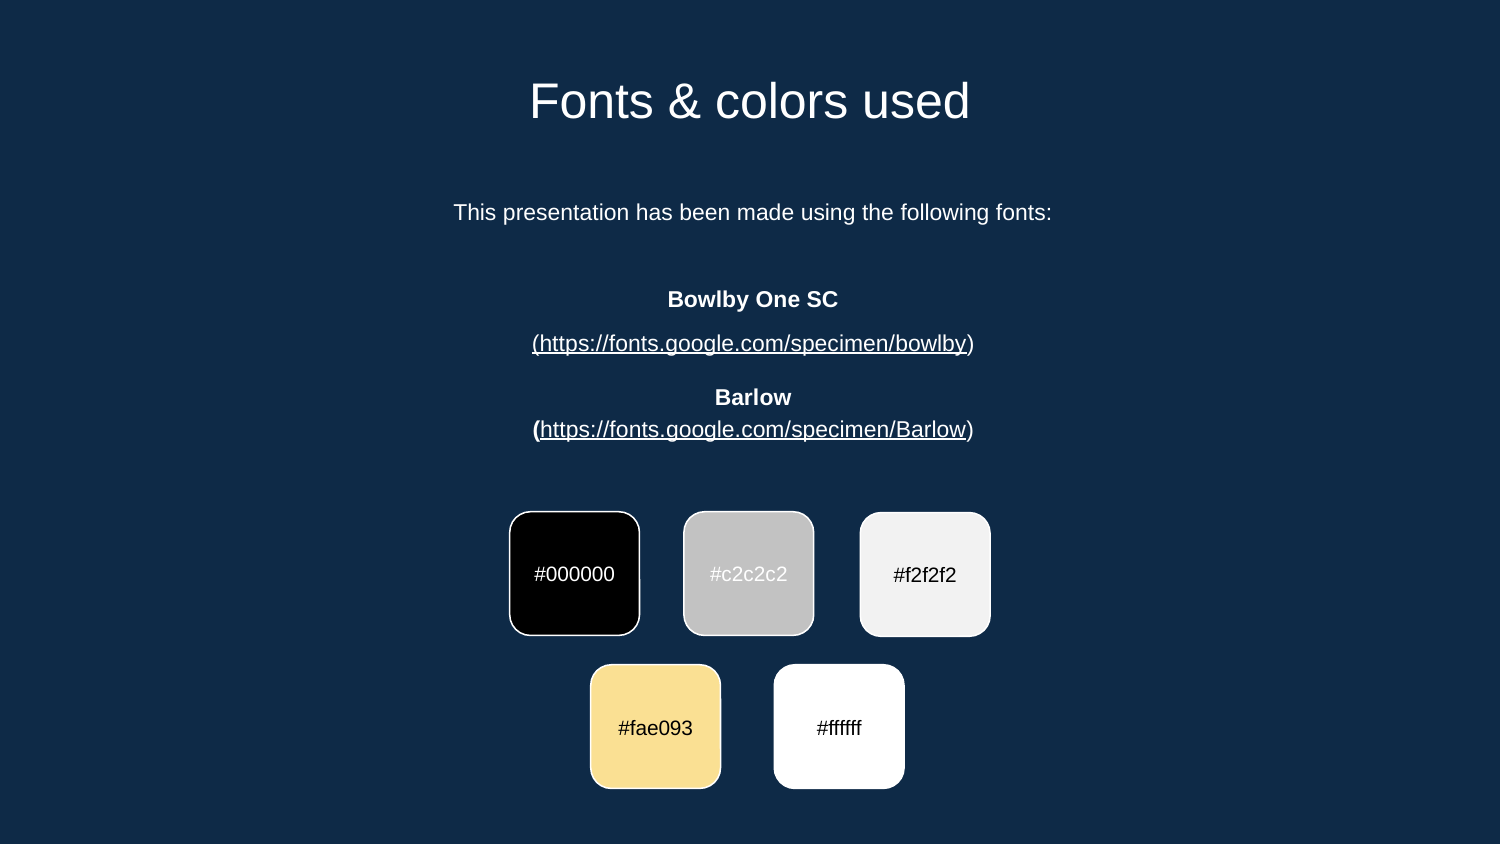

# Fonts & colors used
This presentation has been made using the following fonts:

Bowlby One SC
(https://fonts.google.com/specimen/bowlby)

Barlow
(https://fonts.google.com/specimen/Barlow)

#000000
#c2c2c2
#f2f2f2

#fae093
#ffffff